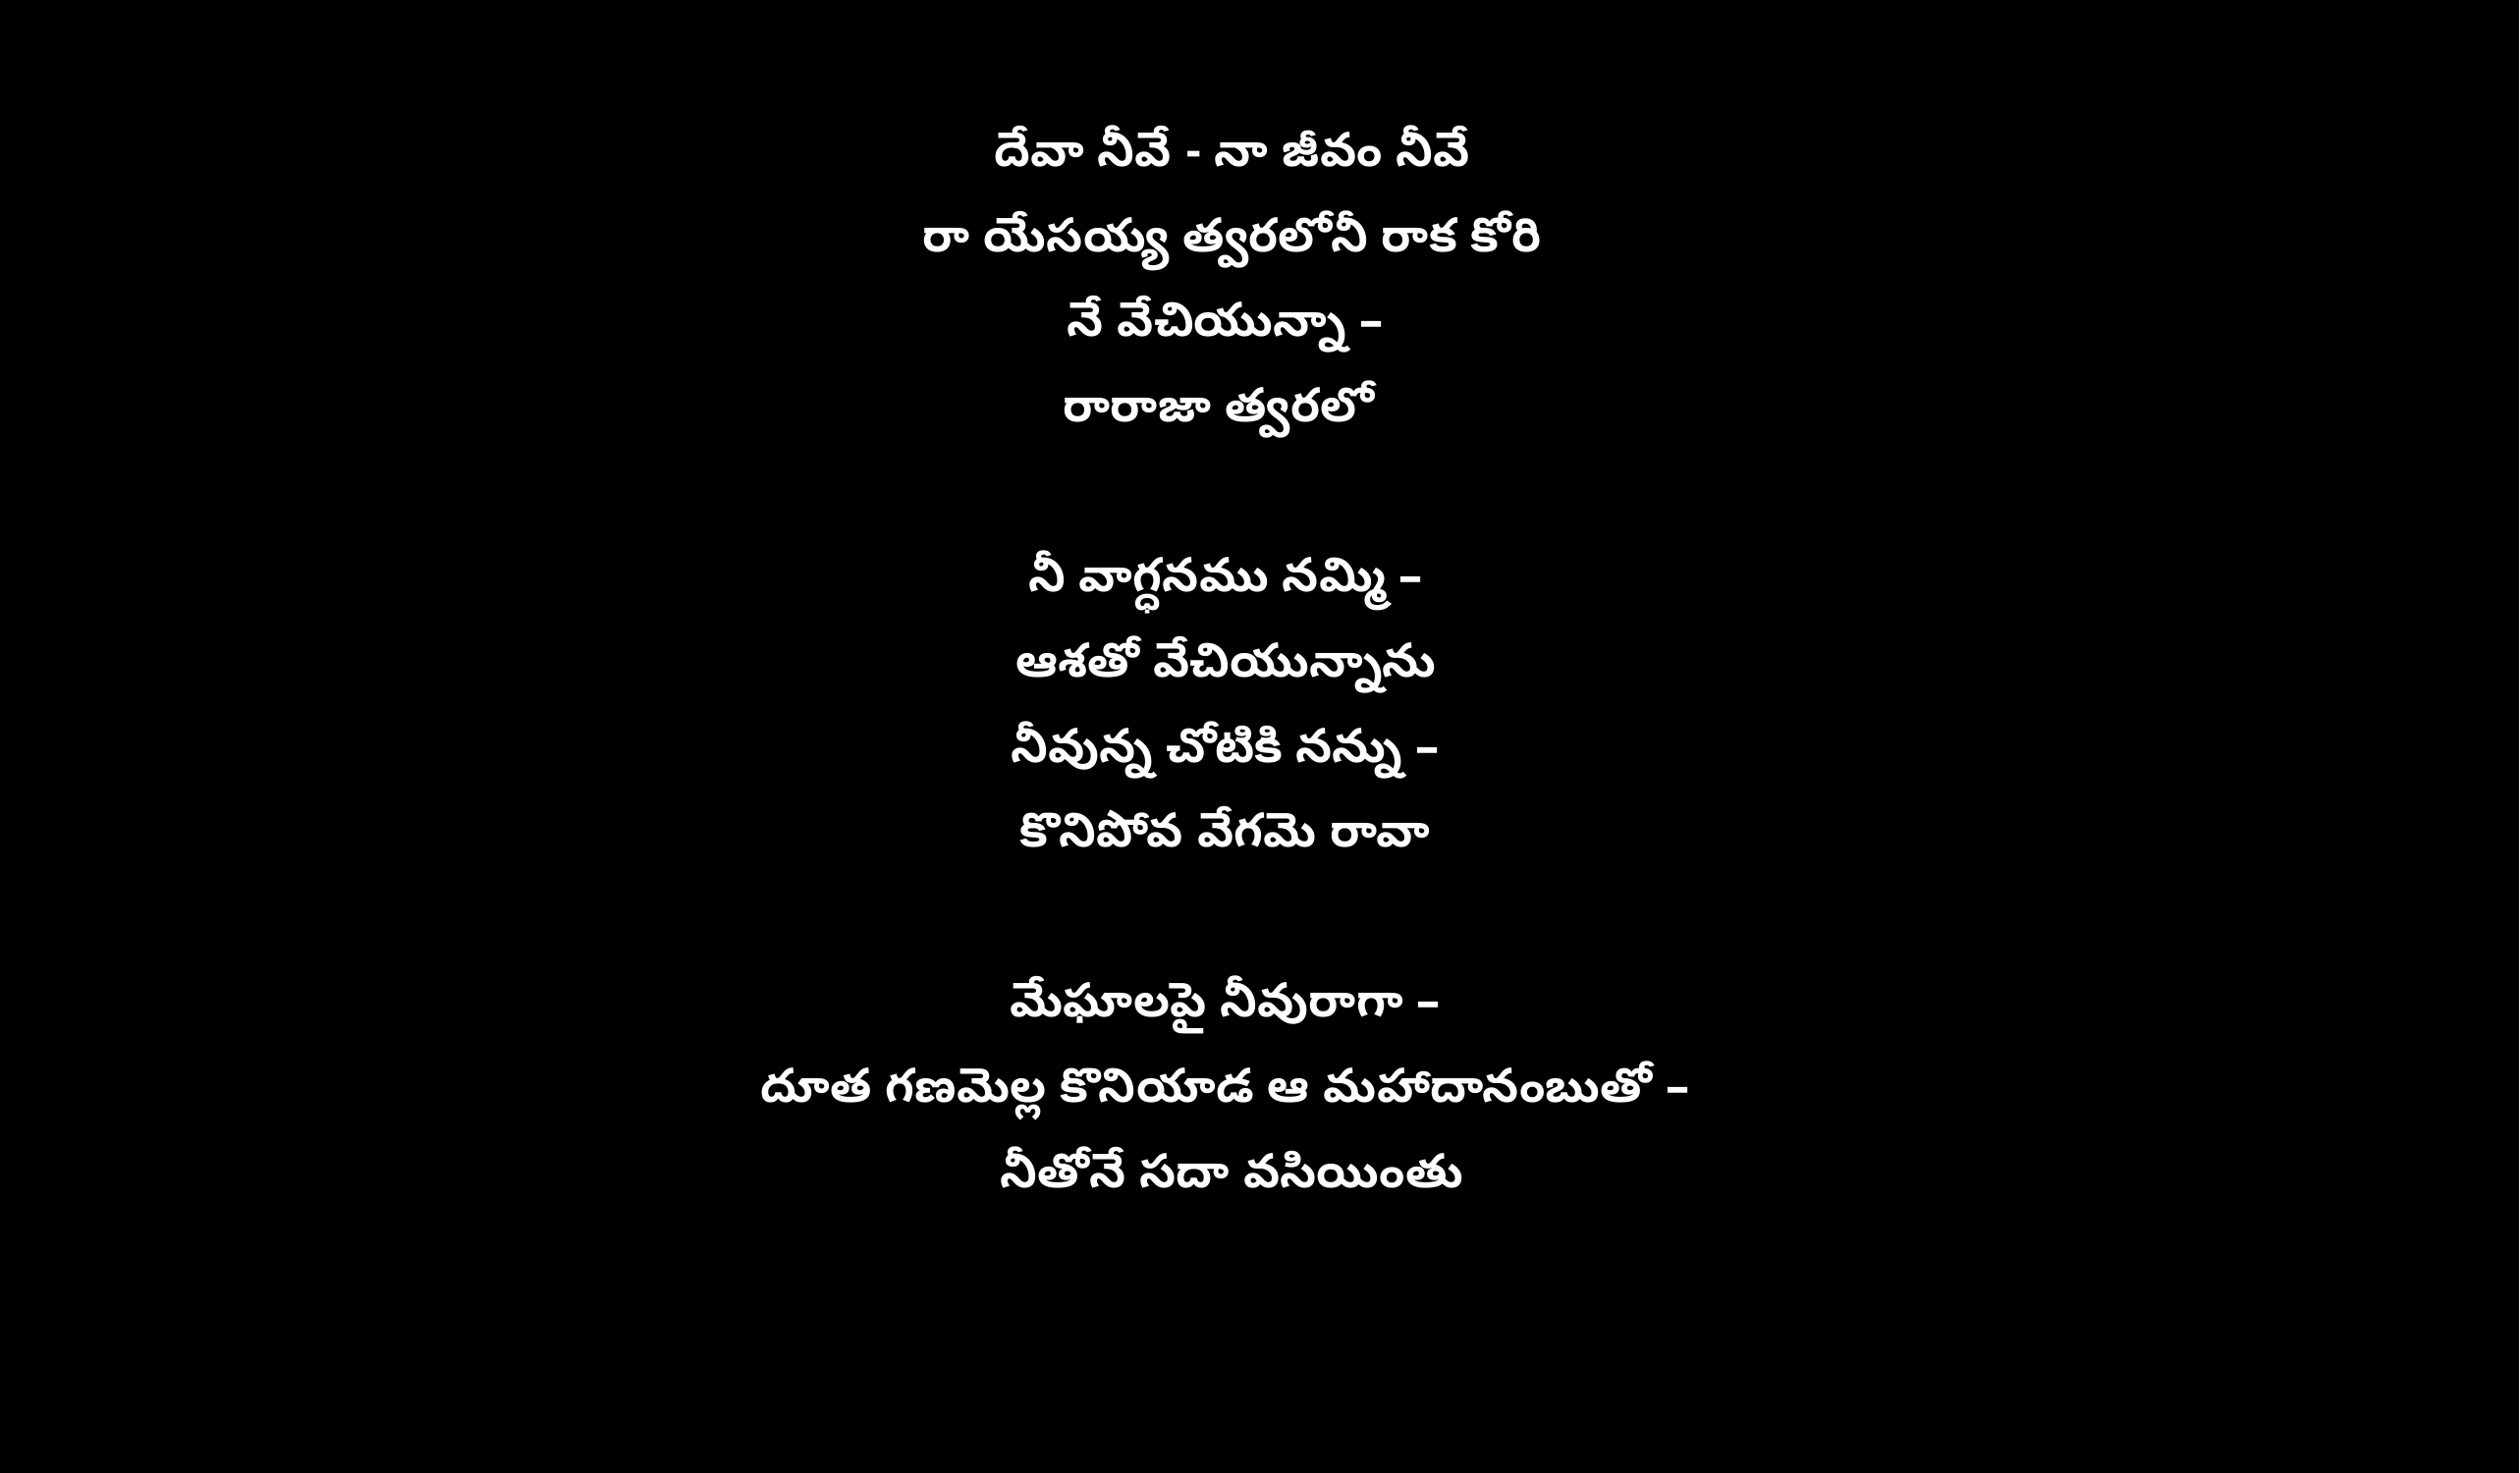

దేవా నీవే - నా జీవం నీవే
రా యేసయ్య త్వరలోనీ రాక కోరి
నే వేచియున్నా –
రారాజా త్వరలో

నీ వాగ్ధనము నమ్మి –
ఆశతో వేచియున్నాను
నీవున్న చోటికి నన్ను –
కొనిపోవ వేగమె రావా

మేఘాలపై నీవురాగా –
దూత గణమెల్ల కొనియాడ ఆ మహాదానంబుతో –
నీతోనే సదా వసియింతు